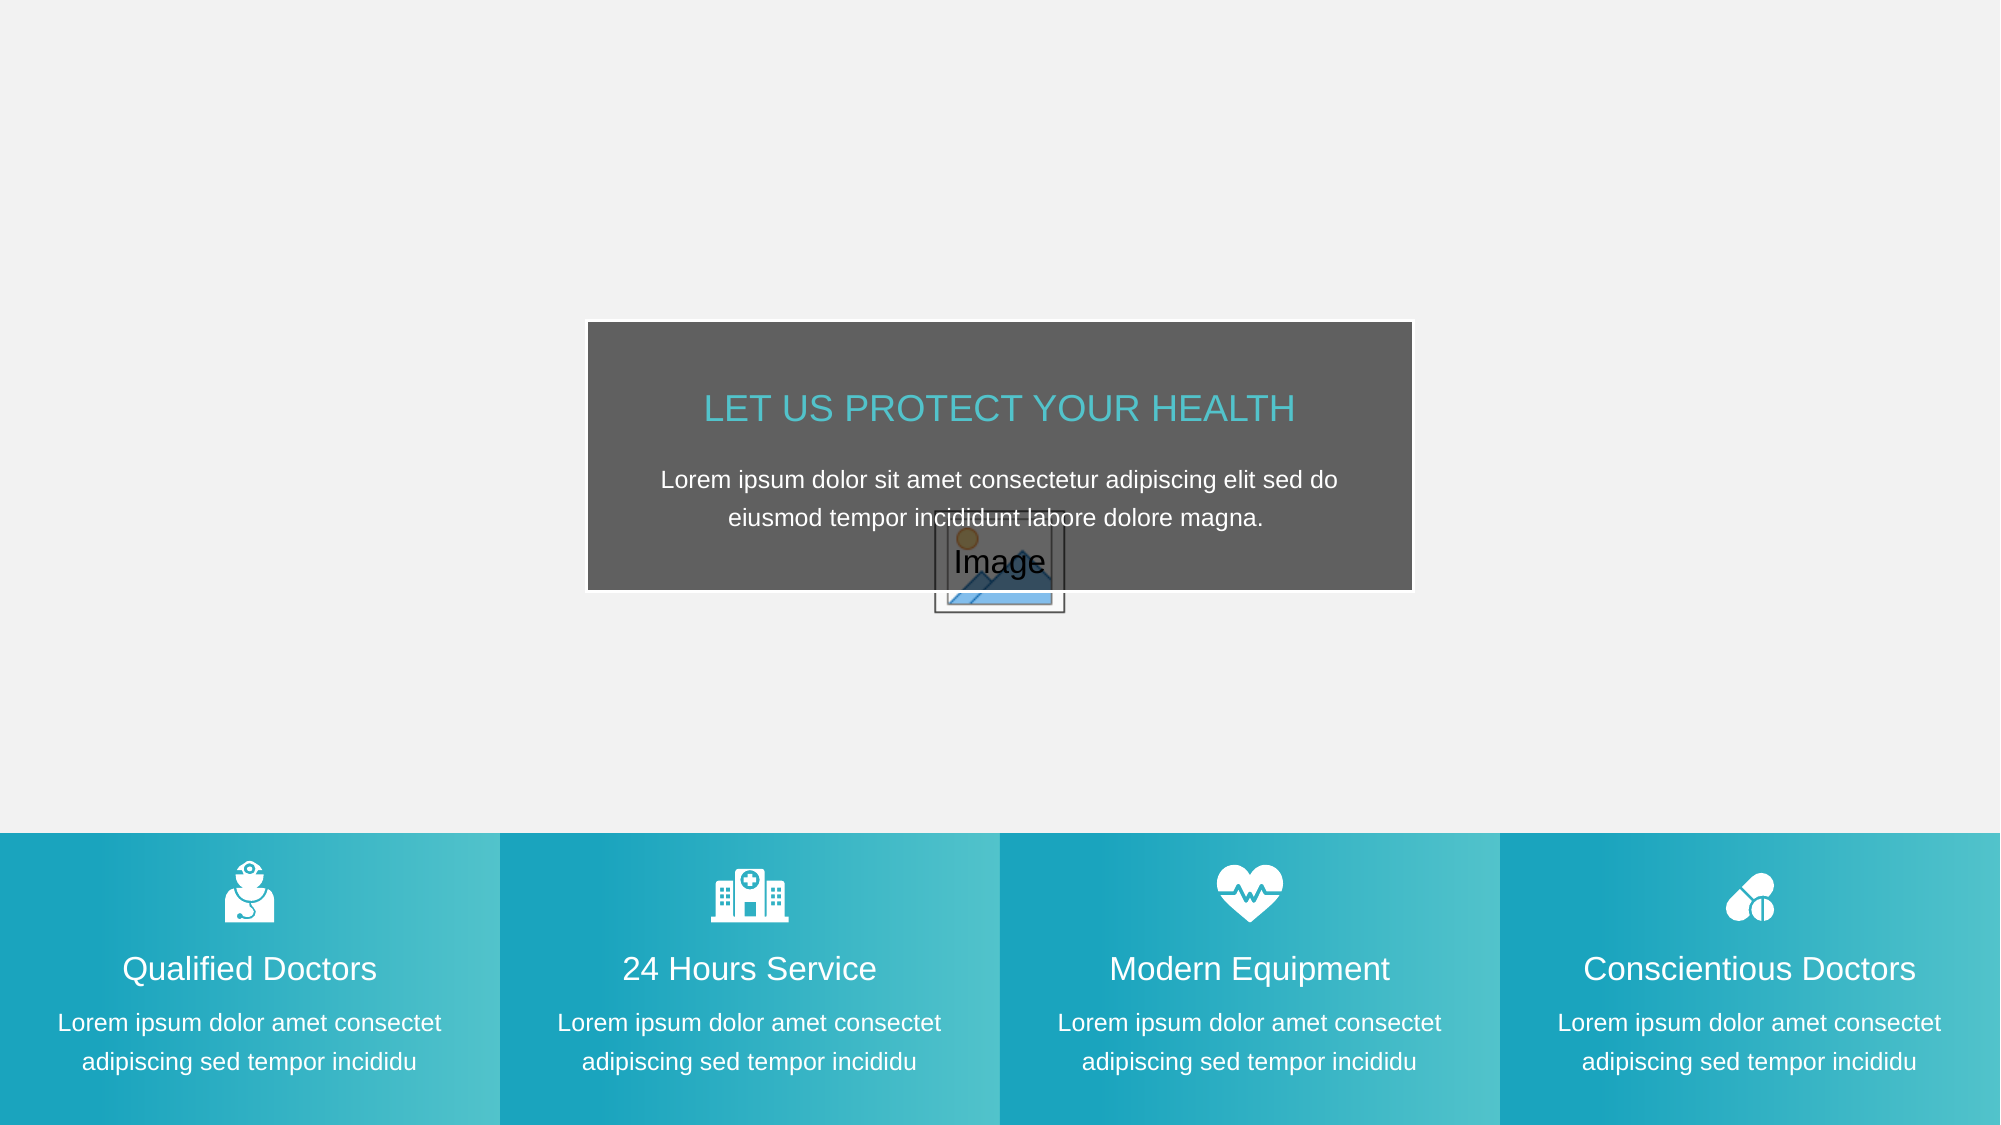

LET US PROTECT YOUR HEALTH
Lorem ipsum dolor sit amet consectetur adipiscing elit sed do eiusmod tempor incididunt labore dolore magna.

Qualified Doctors
24 Hours Service
Modern Equipment
Conscientious Doctors
Lorem ipsum dolor amet consectet adipiscing sed tempor incididu
Lorem ipsum dolor amet consectet adipiscing sed tempor incididu
Lorem ipsum dolor amet consectet adipiscing sed tempor incididu
Lorem ipsum dolor amet consectet adipiscing sed tempor incididu